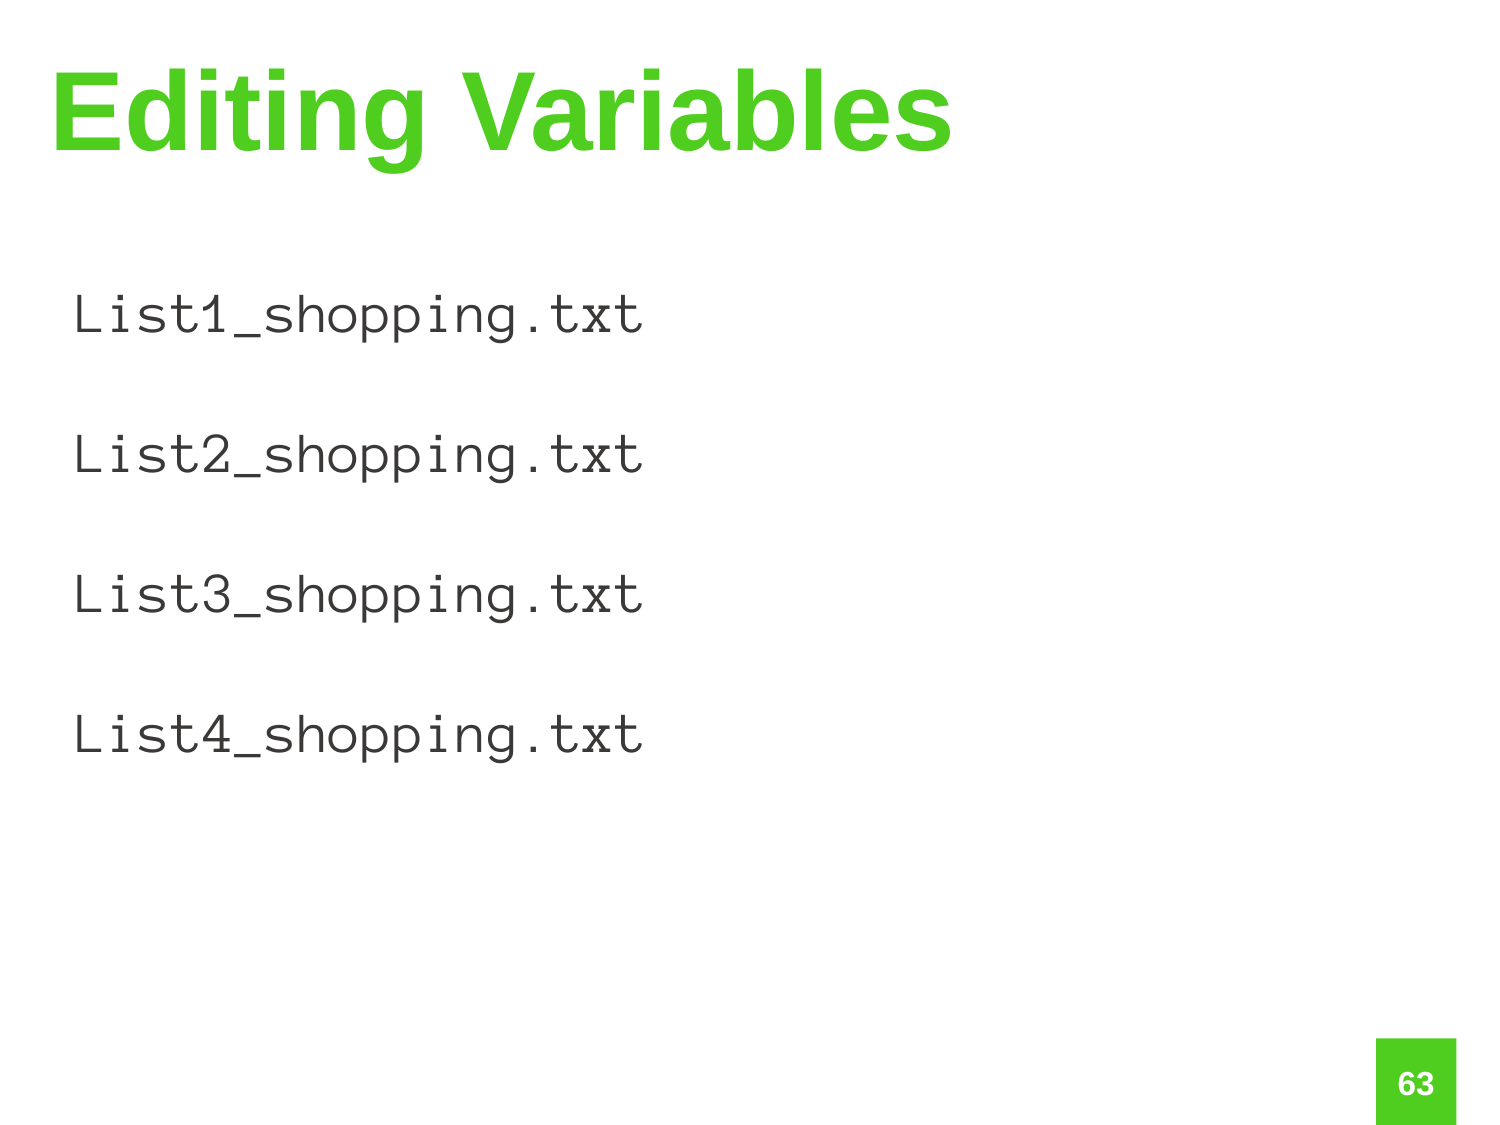

Editing Variables
List1_shopping.txt
List2_shopping.txt
List3_shopping.txt
List4_shopping.txt
63